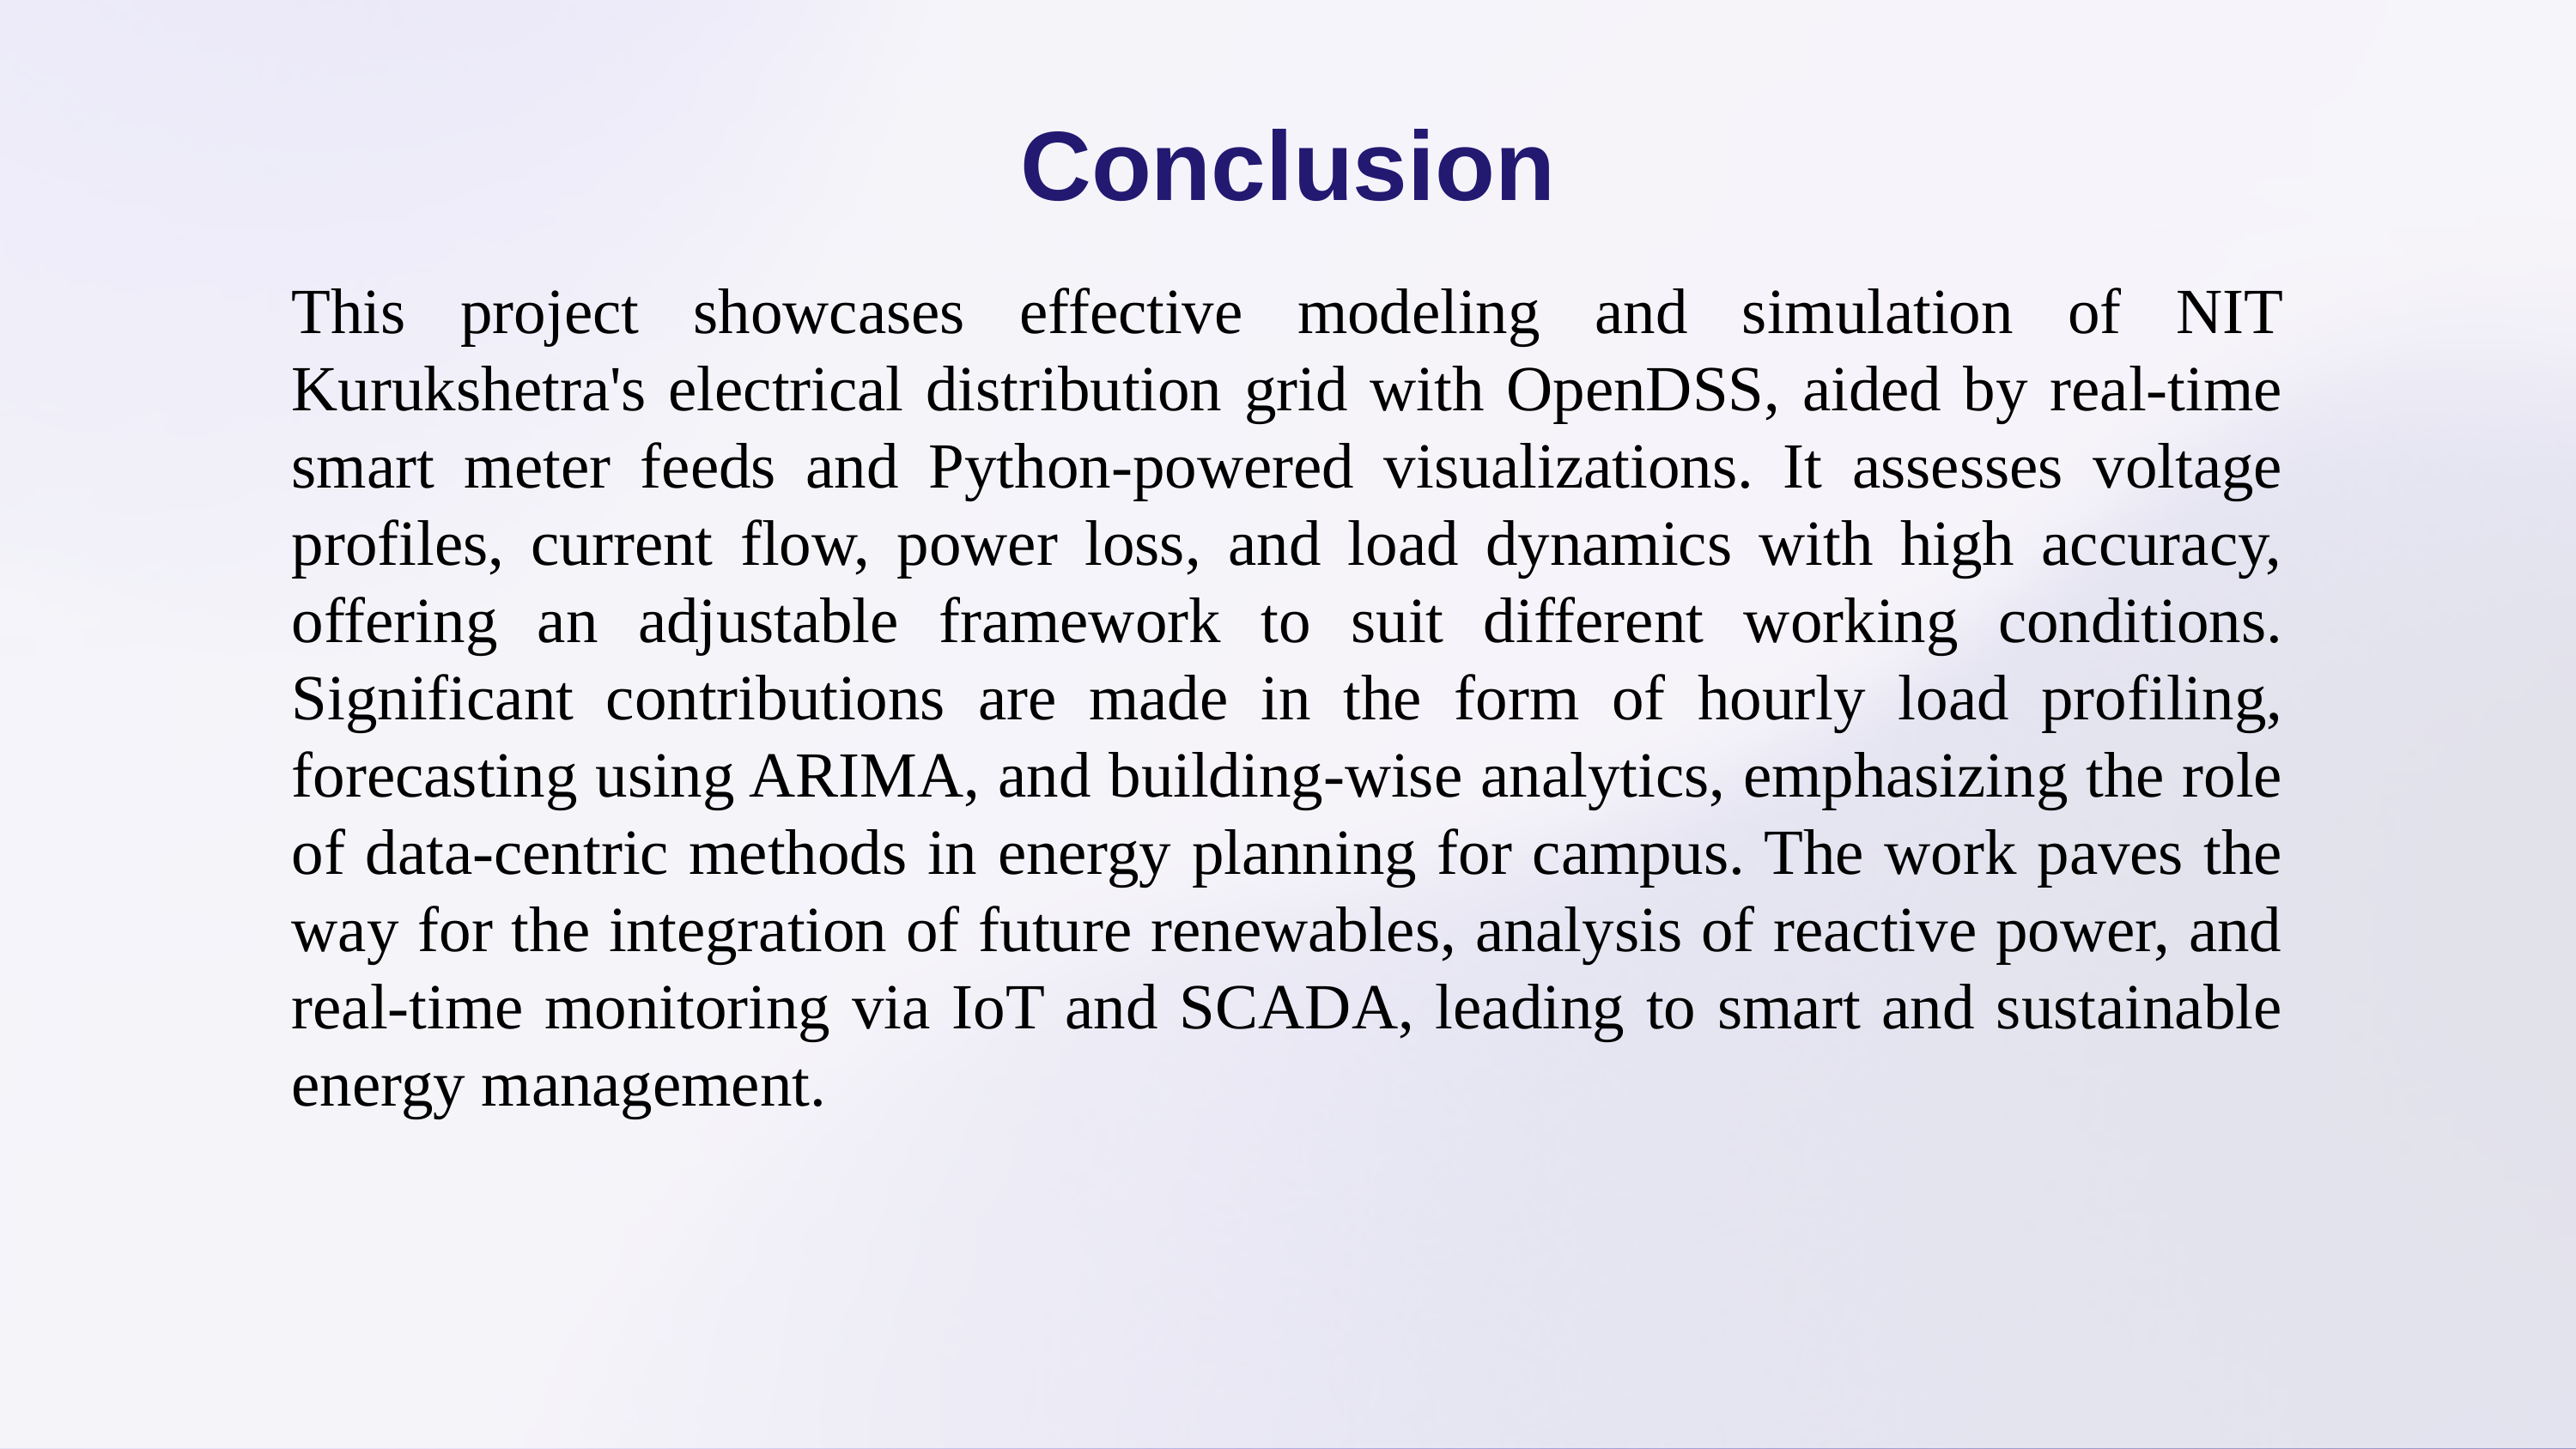

Conclusion
This project showcases effective modeling and simulation of NIT Kurukshetra's electrical distribution grid with OpenDSS, aided by real-time smart meter feeds and Python-powered visualizations. It assesses voltage profiles, current flow, power loss, and load dynamics with high accuracy, offering an adjustable framework to suit different working conditions. Significant contributions are made in the form of hourly load profiling, forecasting using ARIMA, and building-wise analytics, emphasizing the role of data-centric methods in energy planning for campus. The work paves the way for the integration of future renewables, analysis of reactive power, and real-time monitoring via IoT and SCADA, leading to smart and sustainable energy management.